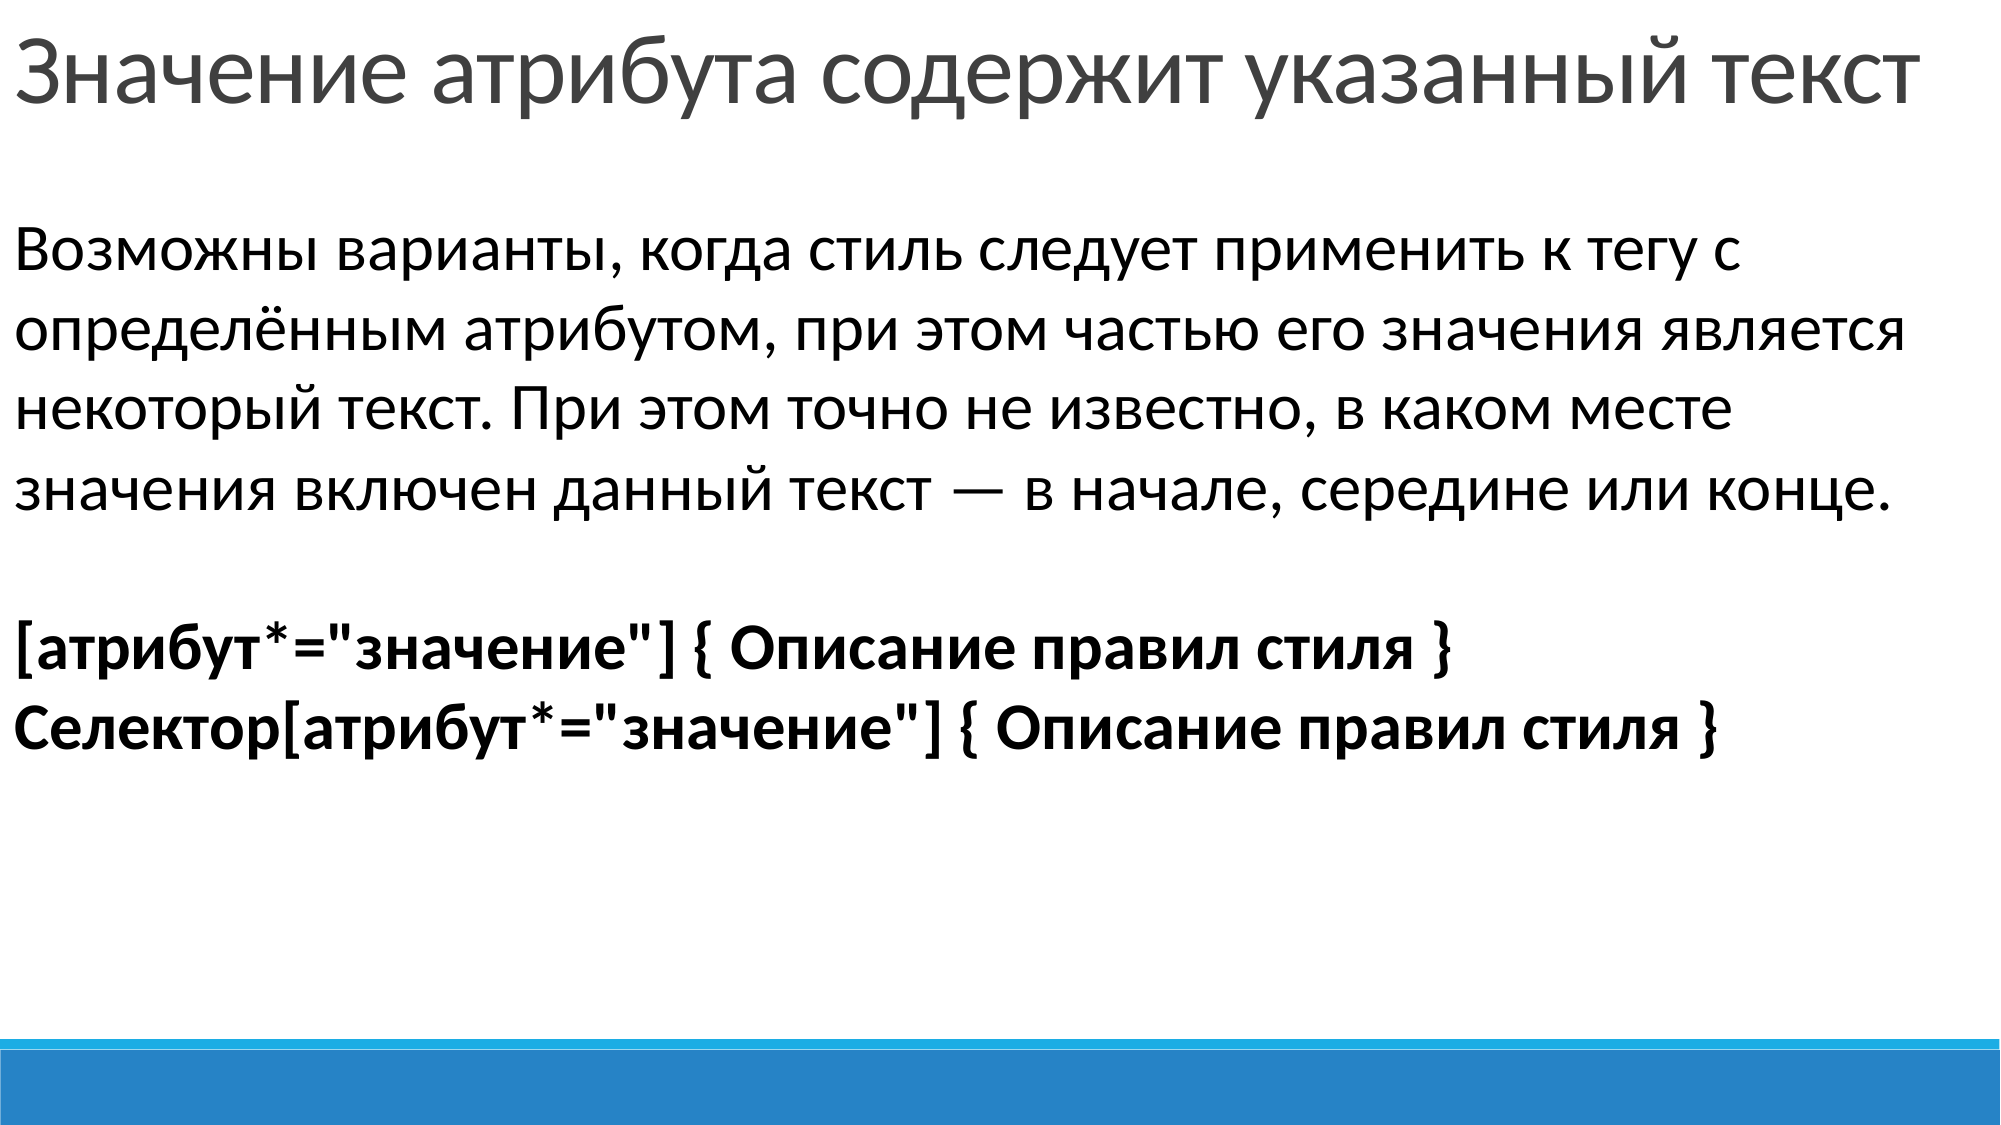

Значение атрибута содержит указанный текст

Возможны варианты, когда стиль следует применить к тегу с определённым атрибутом, при этом частью его значения является некоторый текст. При этом точно не известно, в каком месте значения включен данный текст — в начале, середине или конце.

[атрибут*="значение"] { Описание правил стиля } 
Селектор[атрибут*="значение"] { Описание правил стиля }